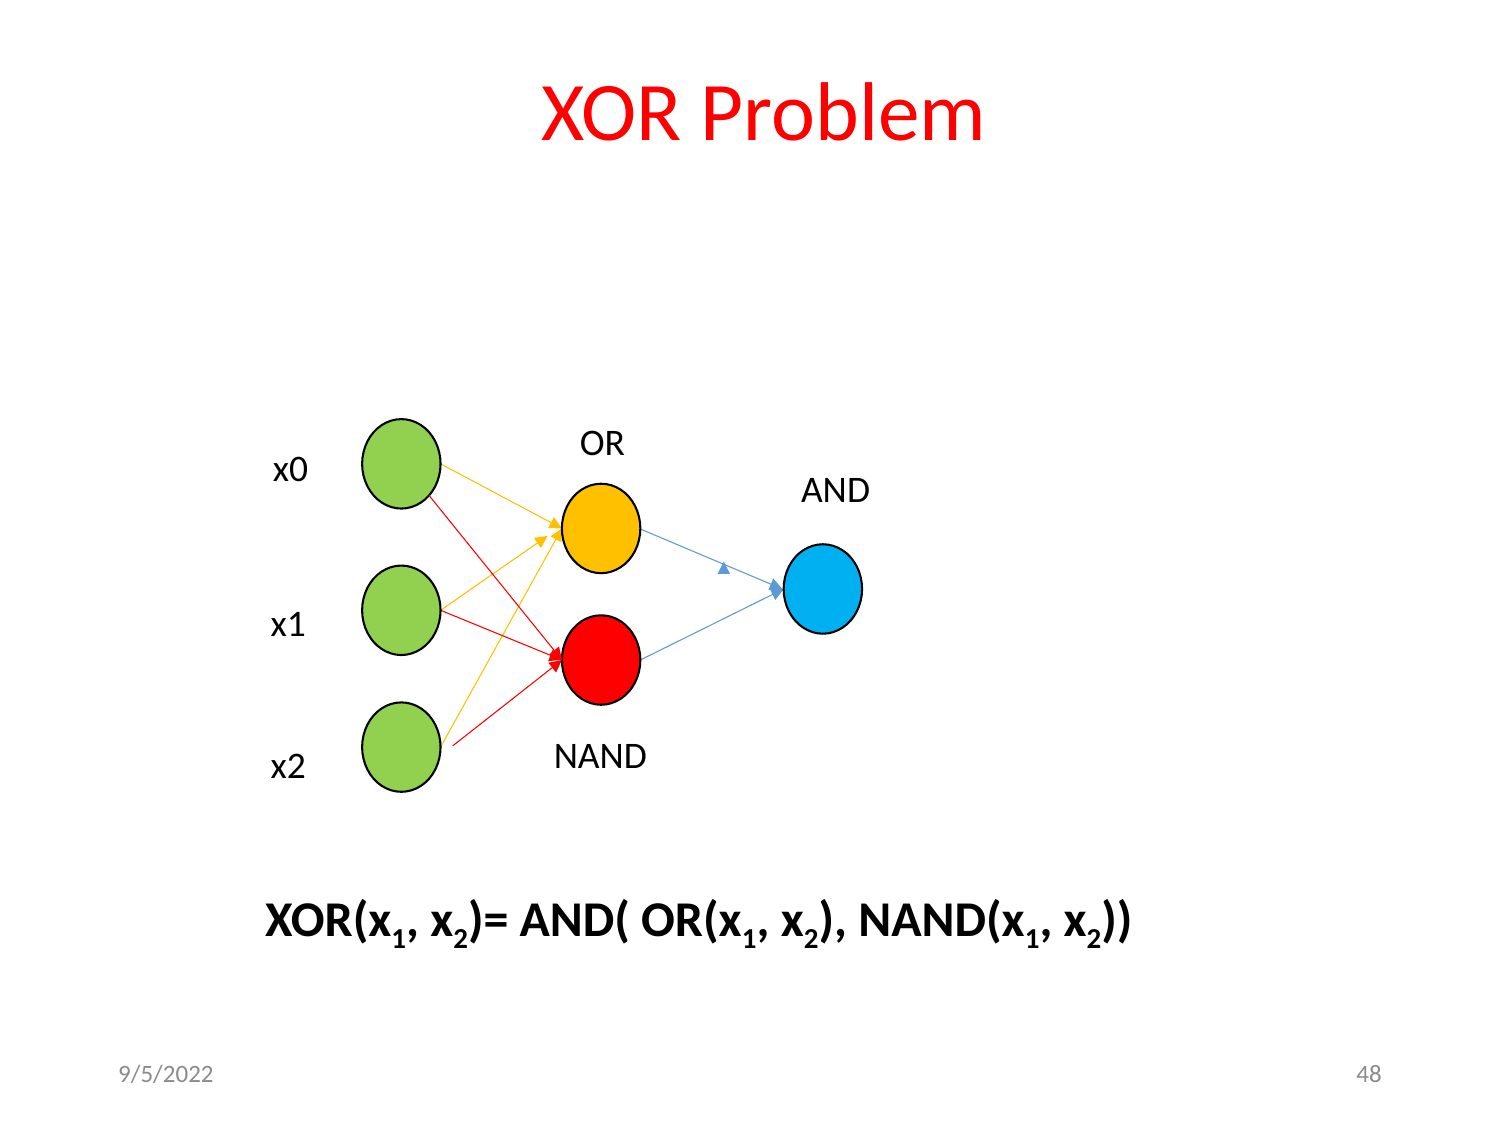

# XOR Problem
OR
x0
AND
x1
NAND

x2
XOR(x1, x2)= AND( OR(x1, x2), NAND(x1, x2))
9/5/2022
48